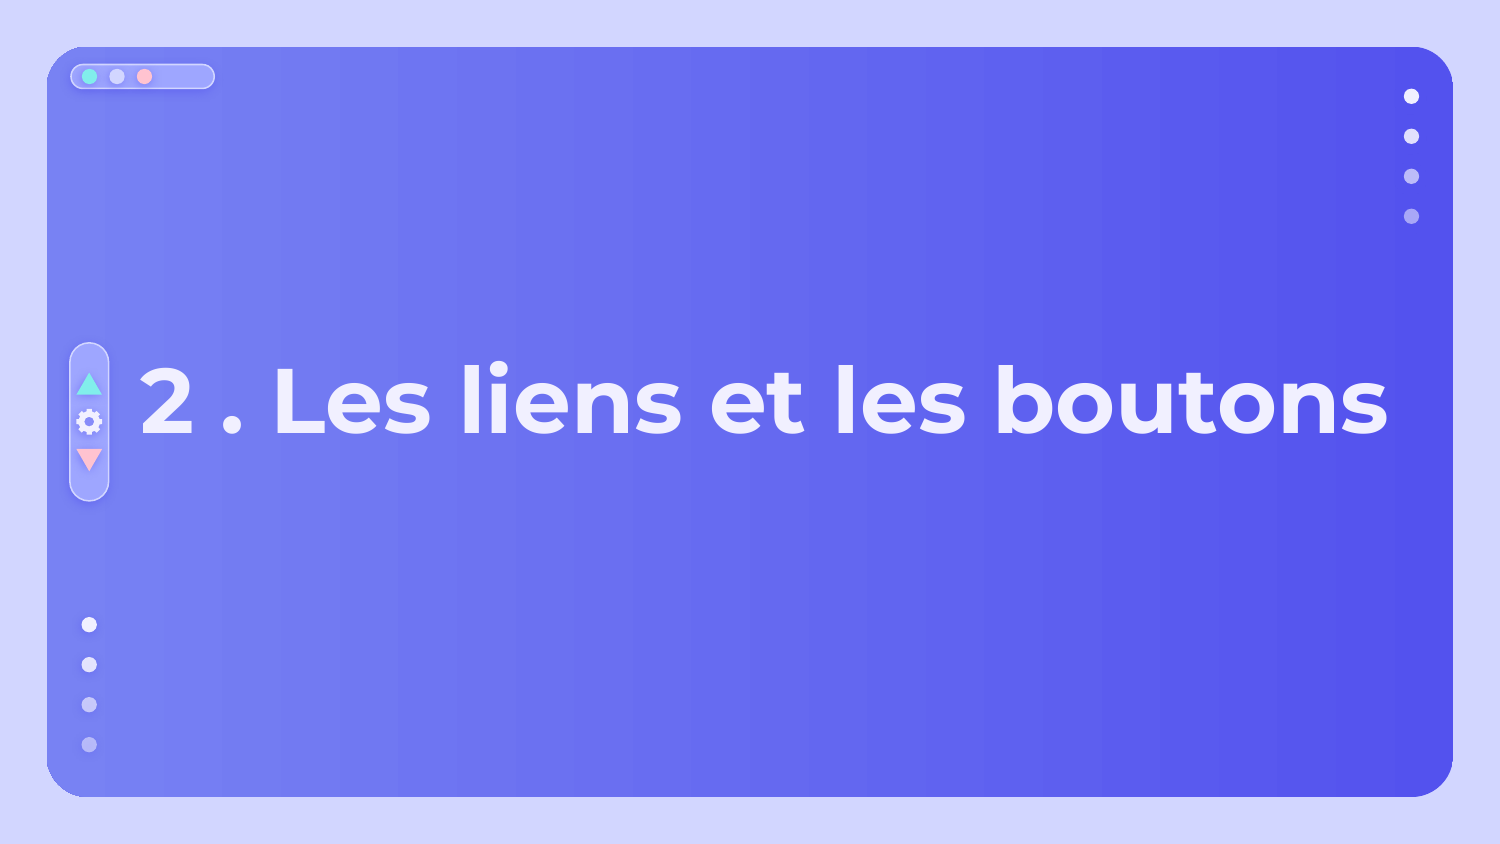

# 2 . Les liens et les boutons